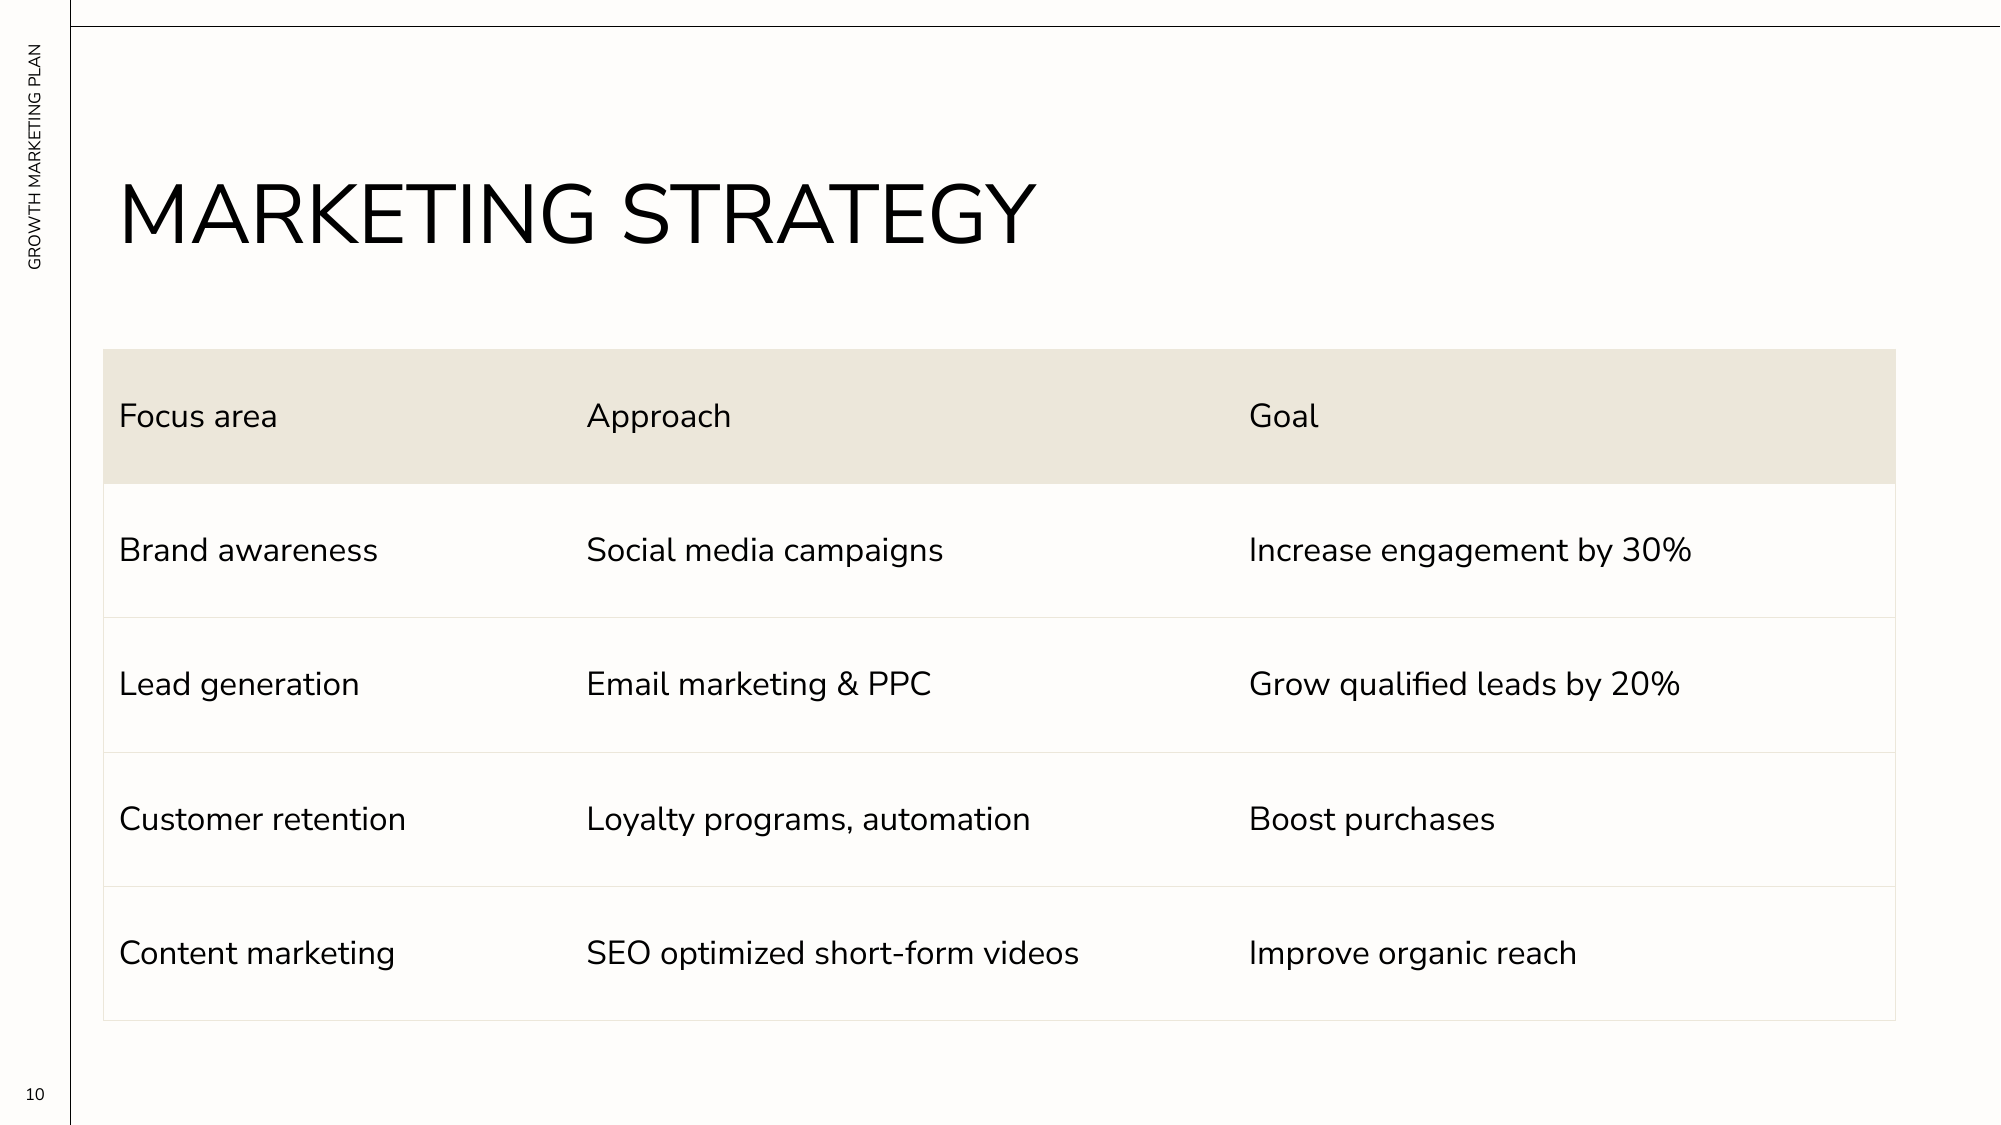

# MARKETING STRATEGY
| Focus area | Approach | Goal |
| --- | --- | --- |
| Brand awareness | Social media campaigns | Increase engagement by 30% |
| Lead generation | Email marketing & PPC | Grow qualified leads by 20% |
| Customer retention | Loyalty programs, automation | Boost purchases |
| Content marketing | SEO optimized short-form videos | Improve organic reach |
GROWTH MARKETING PLAN
10